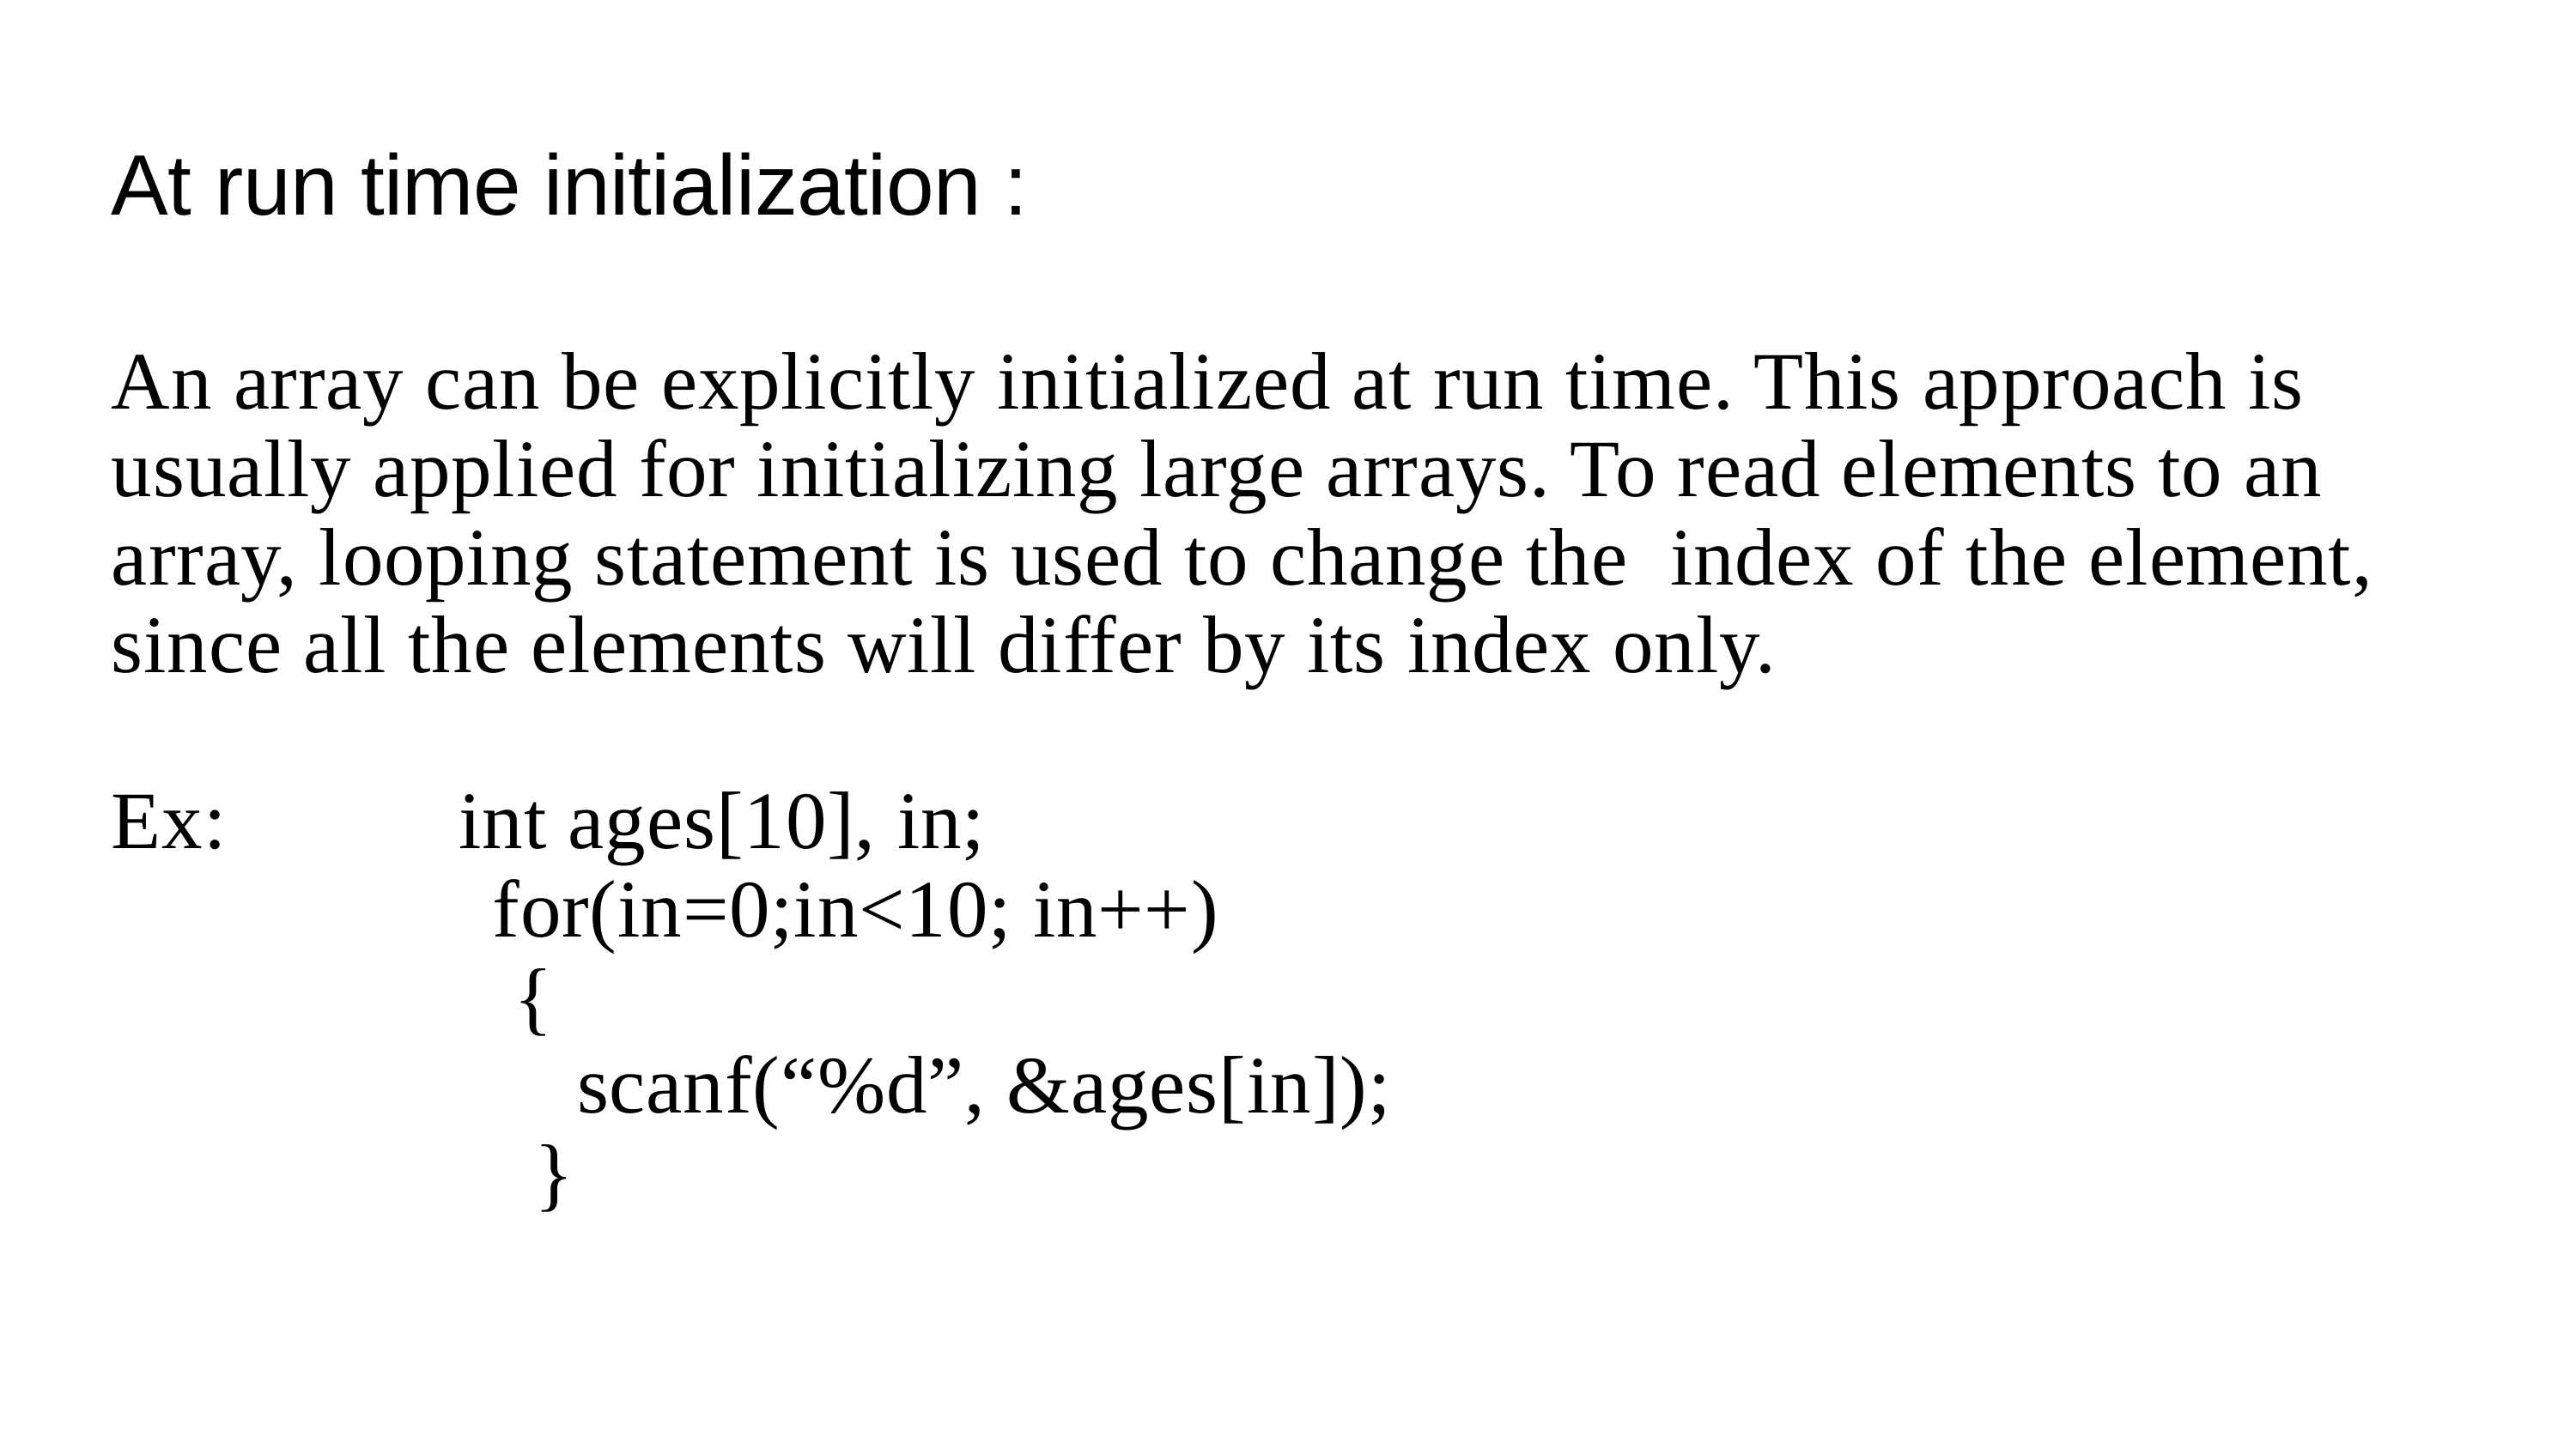

At run time initialization :
An array can be explicitly initialized at run time. This approach is usually applied for initializing large arrays. To read elements to an array, looping statement is used to change the  index of the element, since all the elements will differ by its index only.

Ex:           int ages[10], in;
                  for(in=0;in<10; in++)
                   {
                      scanf(“%d”, &ages[in]);
                    }